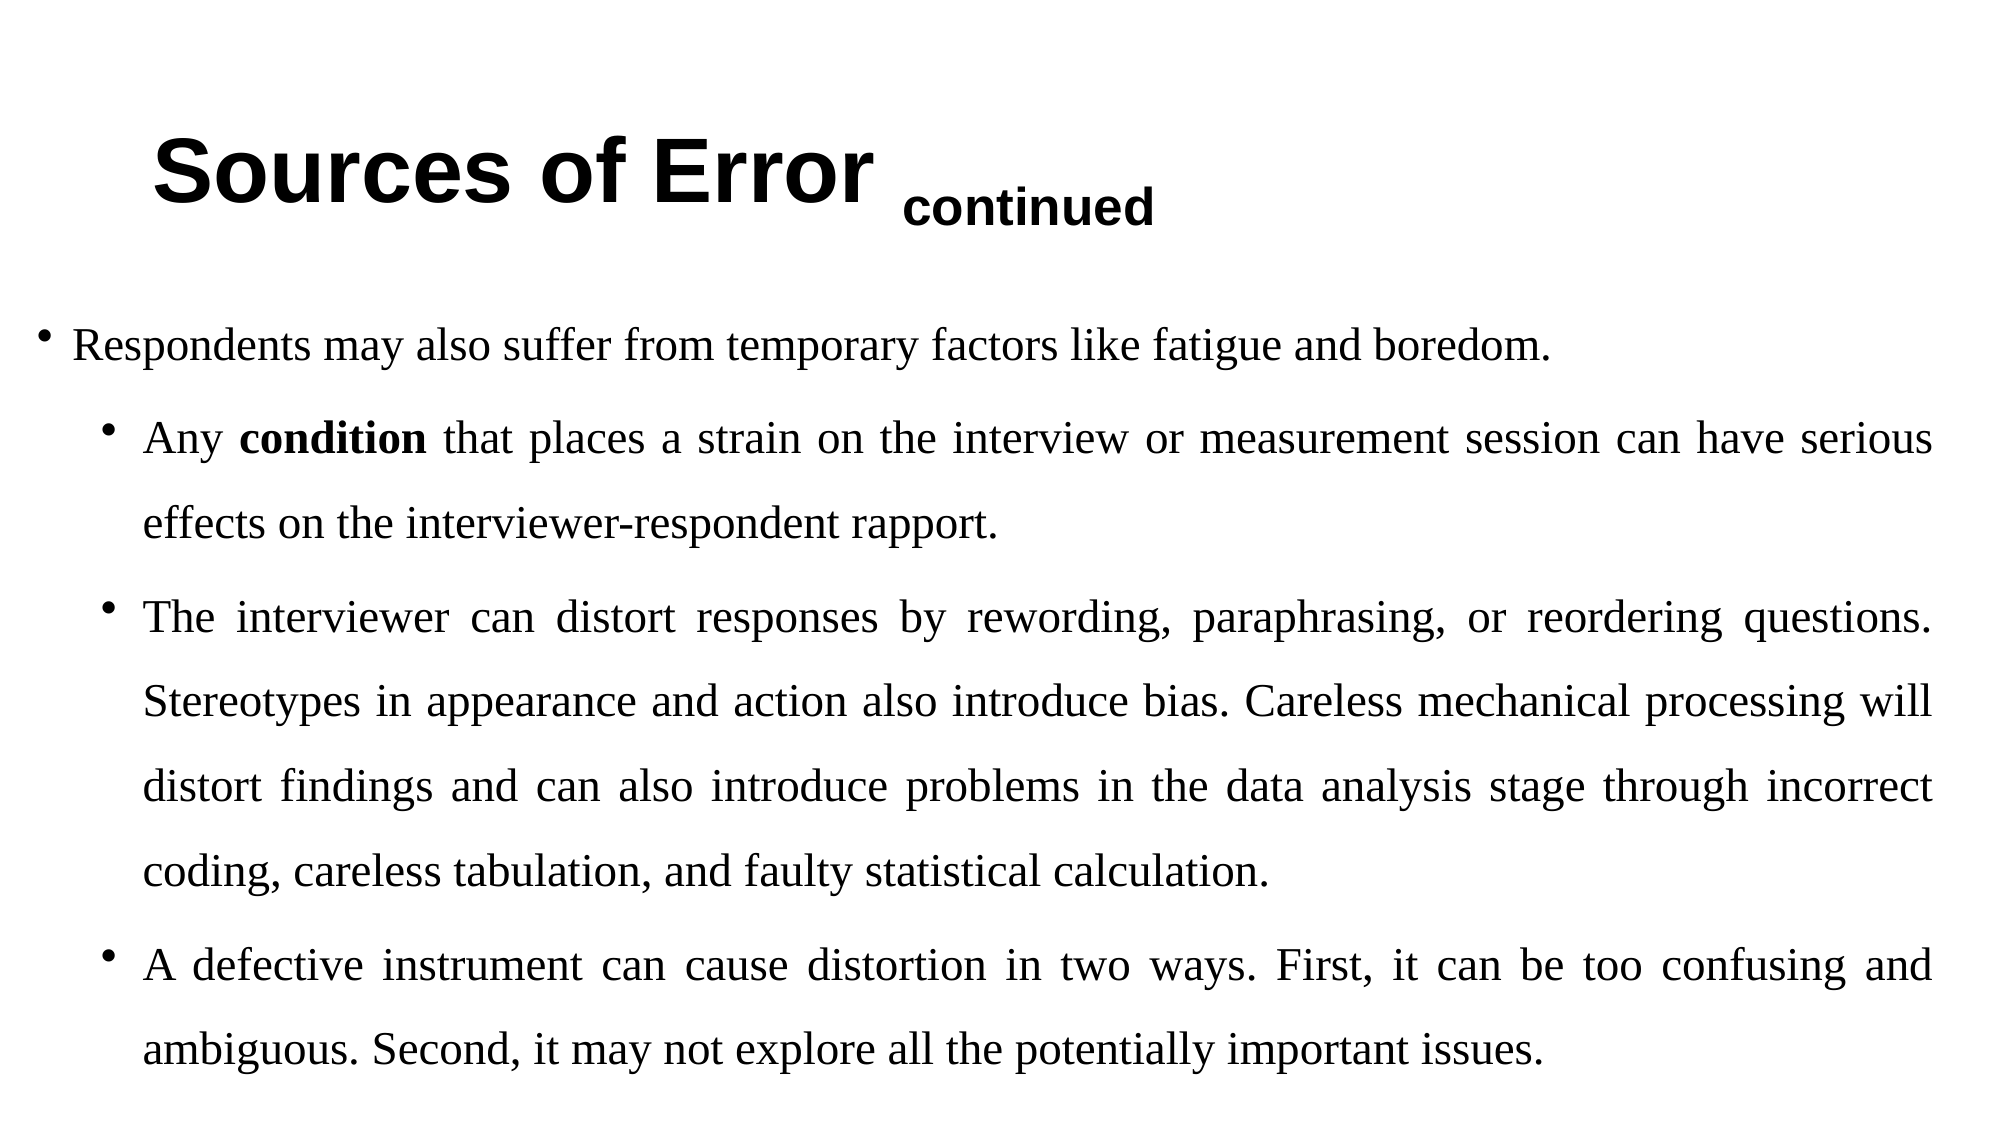

# Sources of Error continued
Respondents may also suffer from temporary factors like fatigue and boredom.
Any condition that places a strain on the interview or measurement session can have serious effects on the interviewer-respondent rapport.
The interviewer can distort responses by rewording, paraphrasing, or reordering questions. Stereotypes in appearance and action also introduce bias. Careless mechanical processing will distort findings and can also introduce problems in the data analysis stage through incorrect coding, careless tabulation, and faulty statistical calculation.
A defective instrument can cause distortion in two ways. First, it can be too confusing and ambiguous. Second, it may not explore all the potentially important issues.